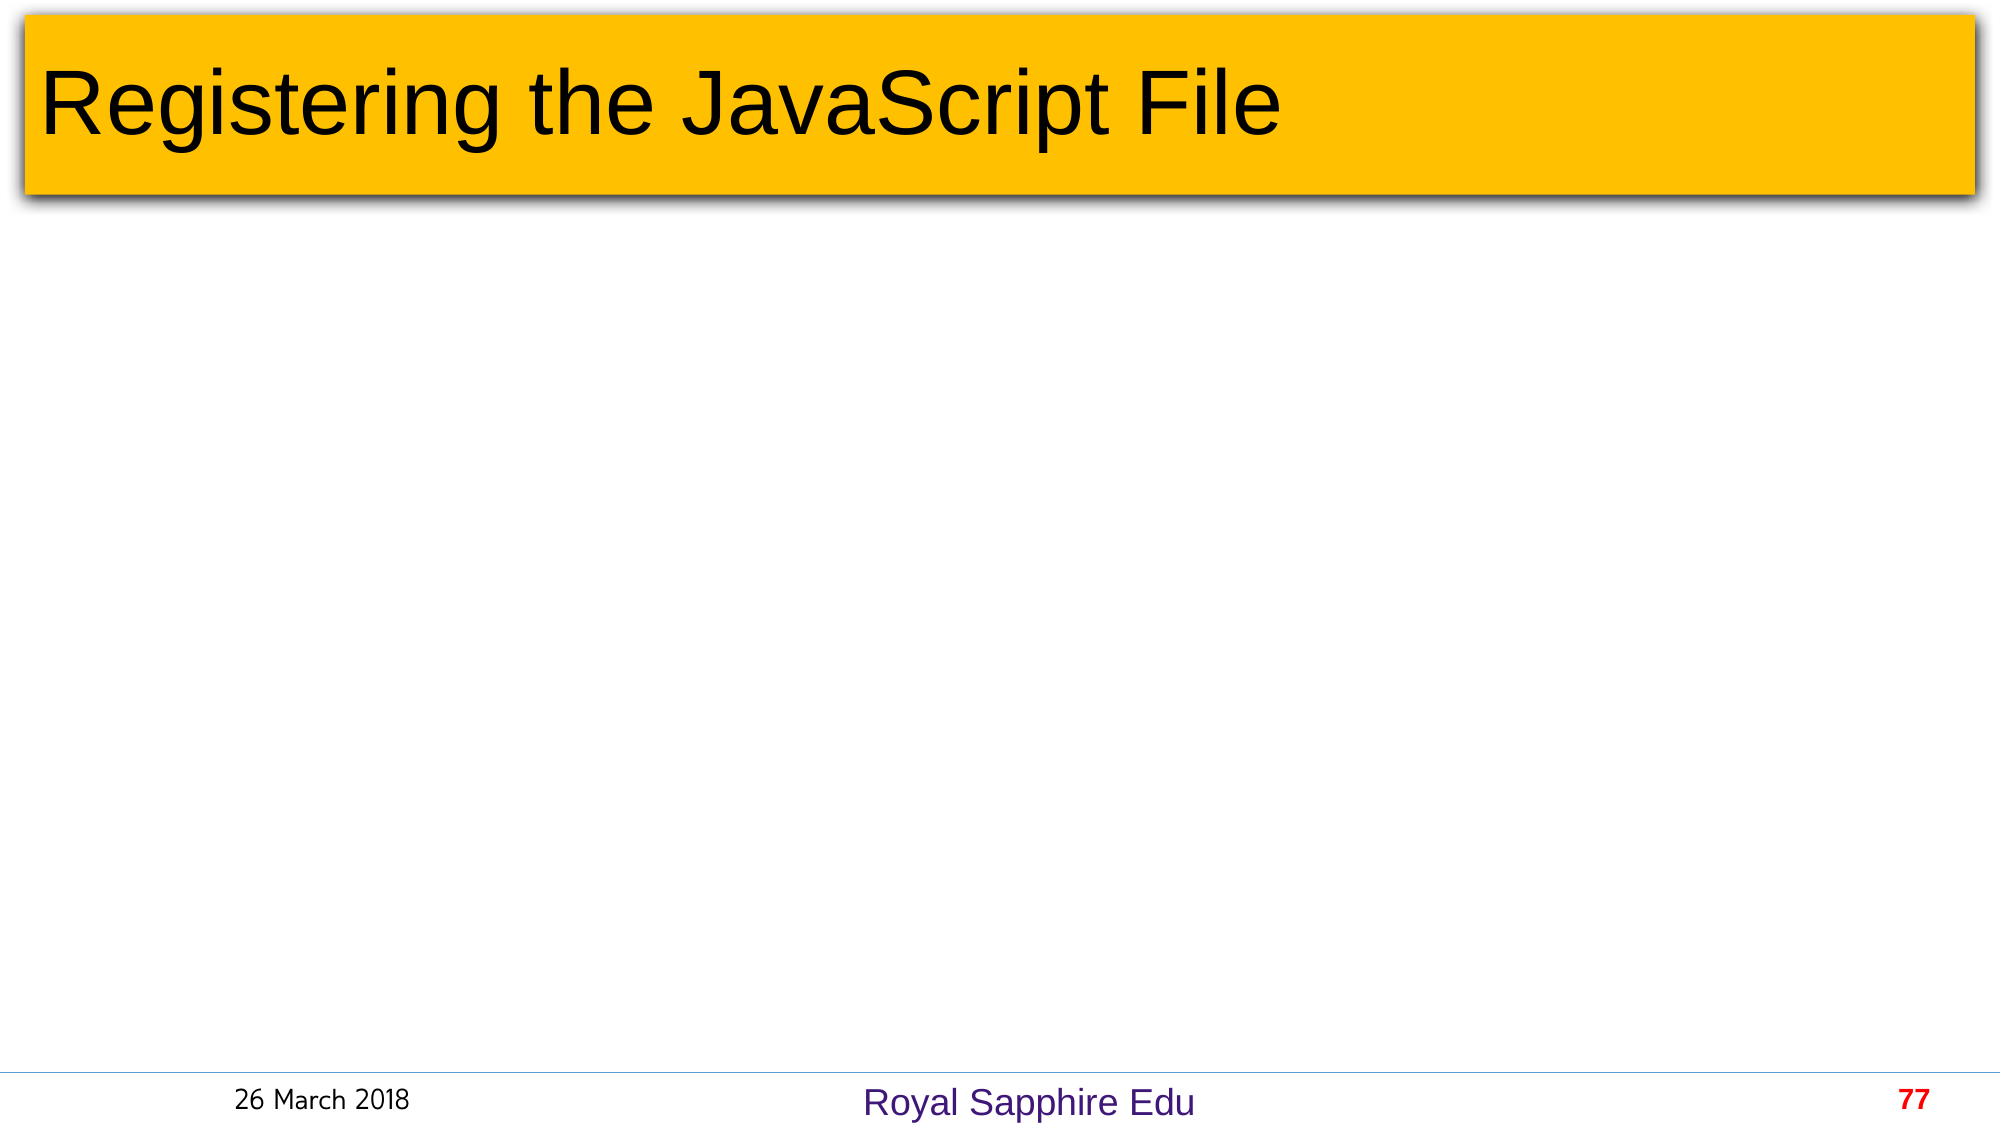

# Registering the JavaScript File

26 March 2018
77